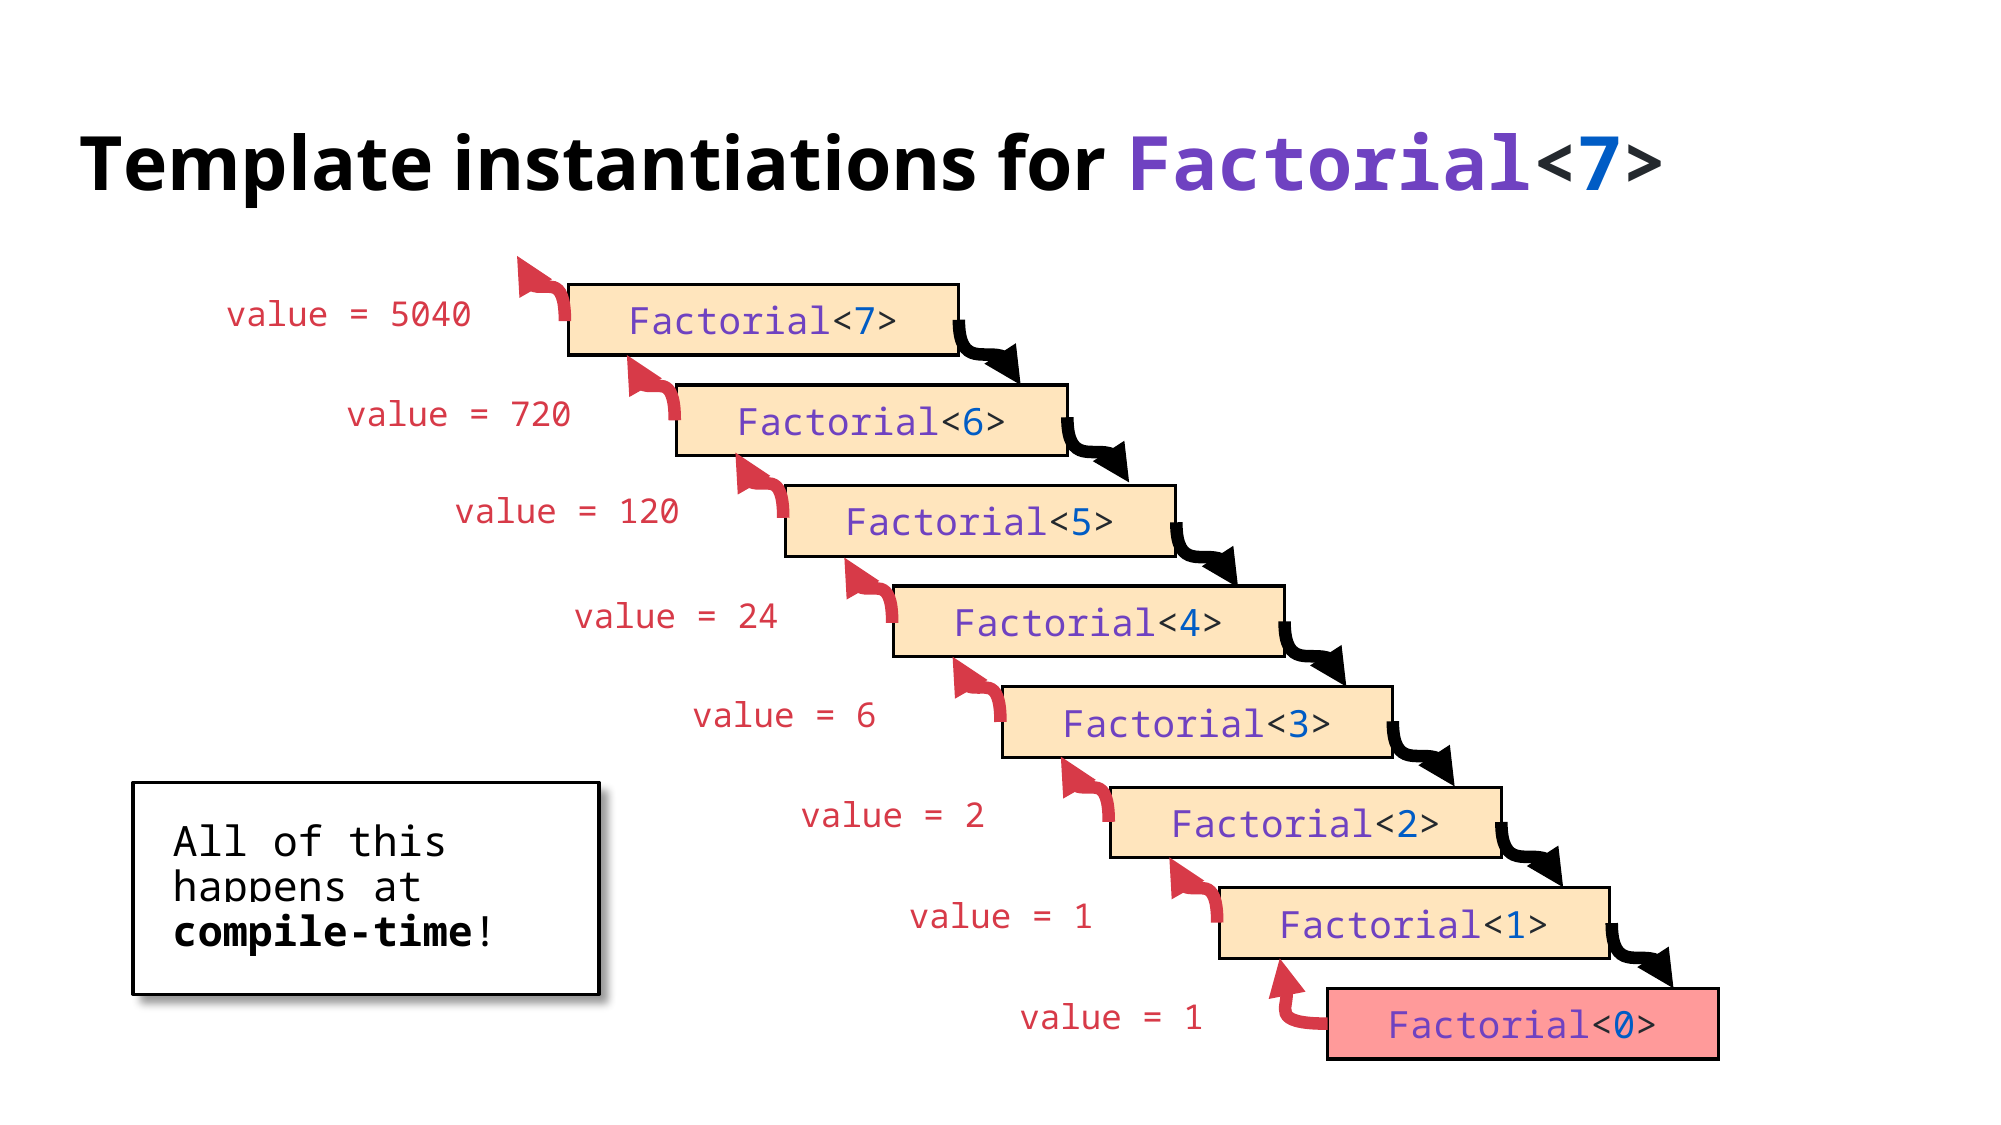

# Template instantiations for Factorial<7>
value = 5040
Factorial<7>
value = 720
Factorial<6>
value = 120
Factorial<5>
value = 24
Factorial<4>
value = 6
Factorial<3>
value = 2
All of this happens at compile-time!
Factorial<2>
value = 1
Factorial<1>
value = 1
Factorial<0>